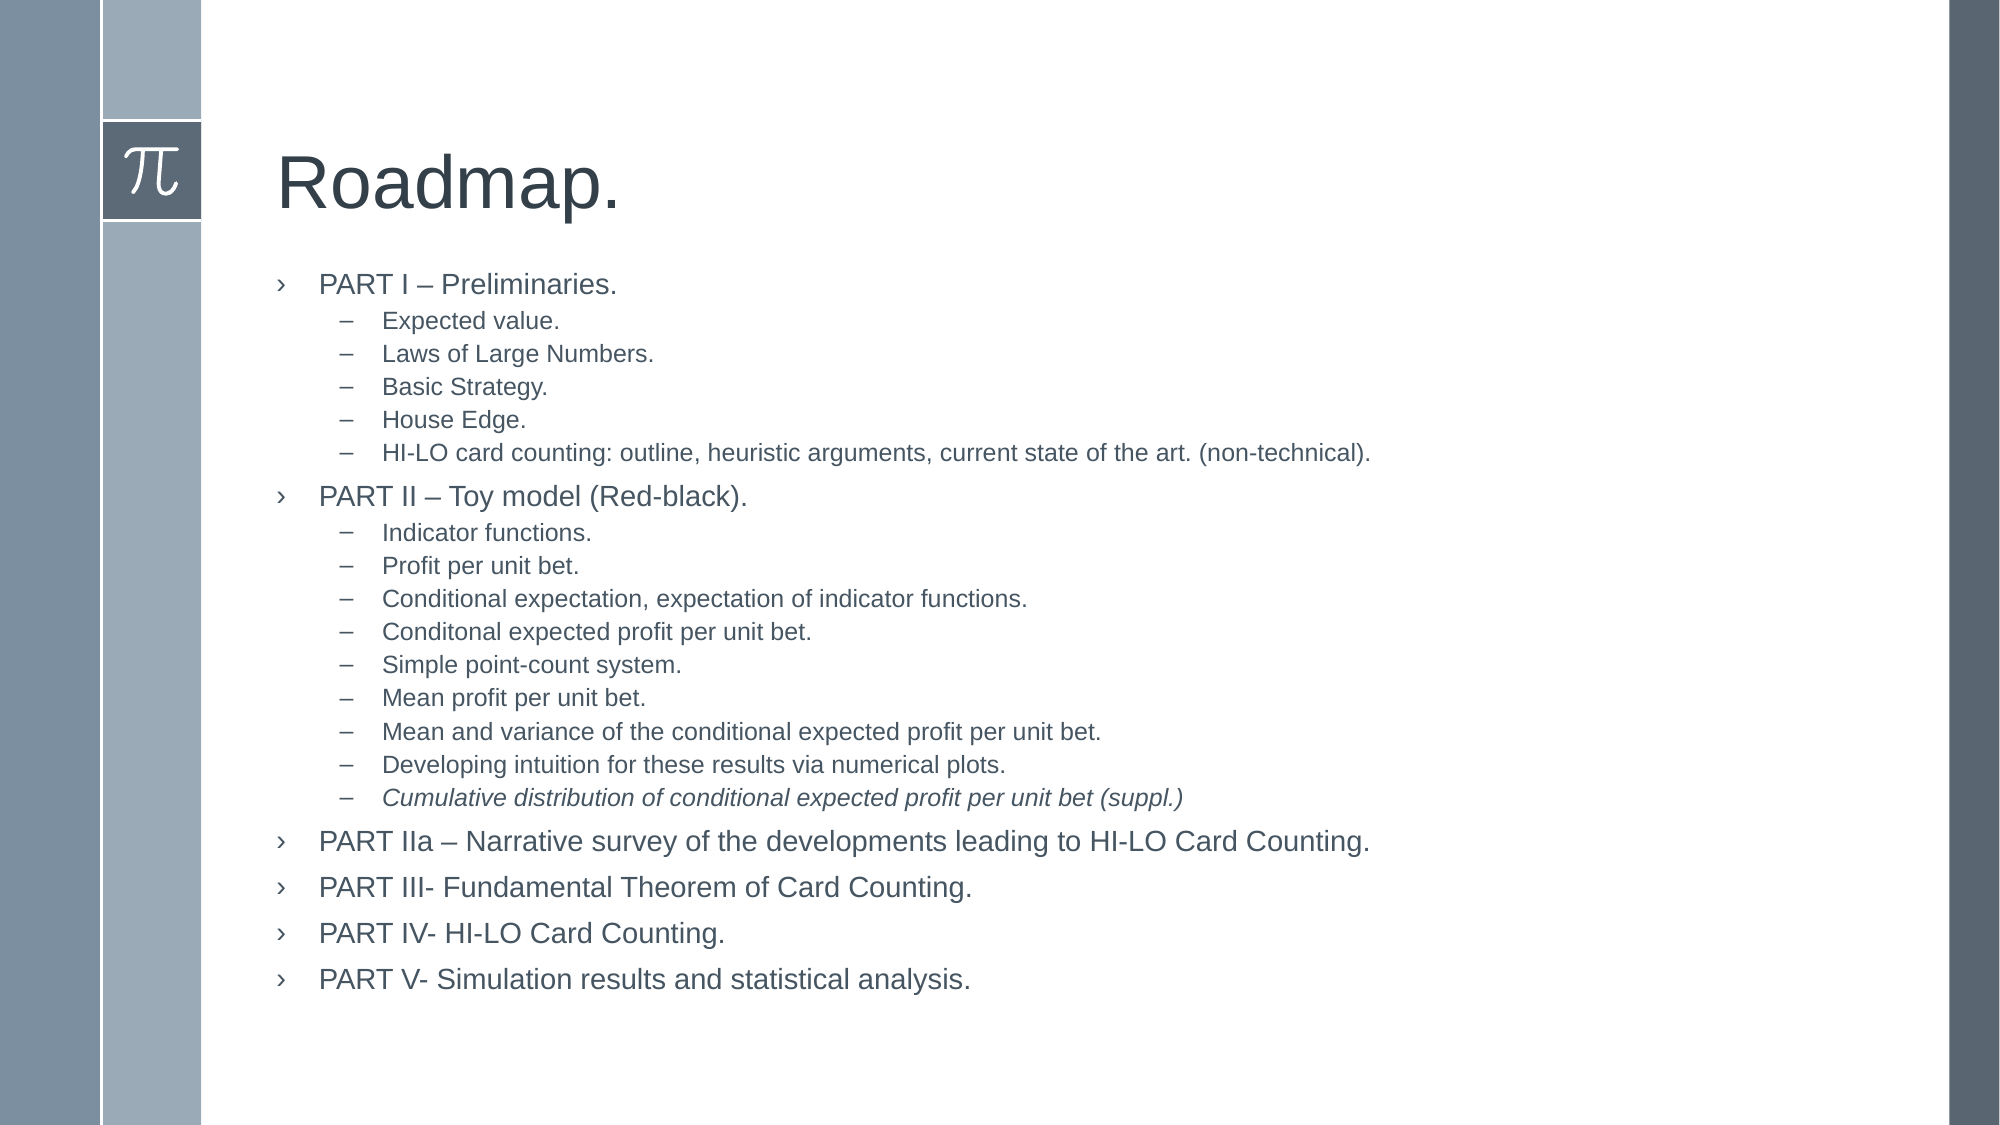

# Roadmap.
PART I – Preliminaries.
Expected value.
Laws of Large Numbers.
Basic Strategy.
House Edge.
HI-LO card counting: outline, heuristic arguments, current state of the art. (non-technical).
PART II – Toy model (Red-black).
Indicator functions.
Profit per unit bet.
Conditional expectation, expectation of indicator functions.
Conditonal expected profit per unit bet.
Simple point-count system.
Mean profit per unit bet.
Mean and variance of the conditional expected profit per unit bet.
Developing intuition for these results via numerical plots.
Cumulative distribution of conditional expected profit per unit bet (suppl.)
PART IIa – Narrative survey of the developments leading to HI-LO Card Counting.
PART III- Fundamental Theorem of Card Counting.
PART IV- HI-LO Card Counting.
PART V- Simulation results and statistical analysis.